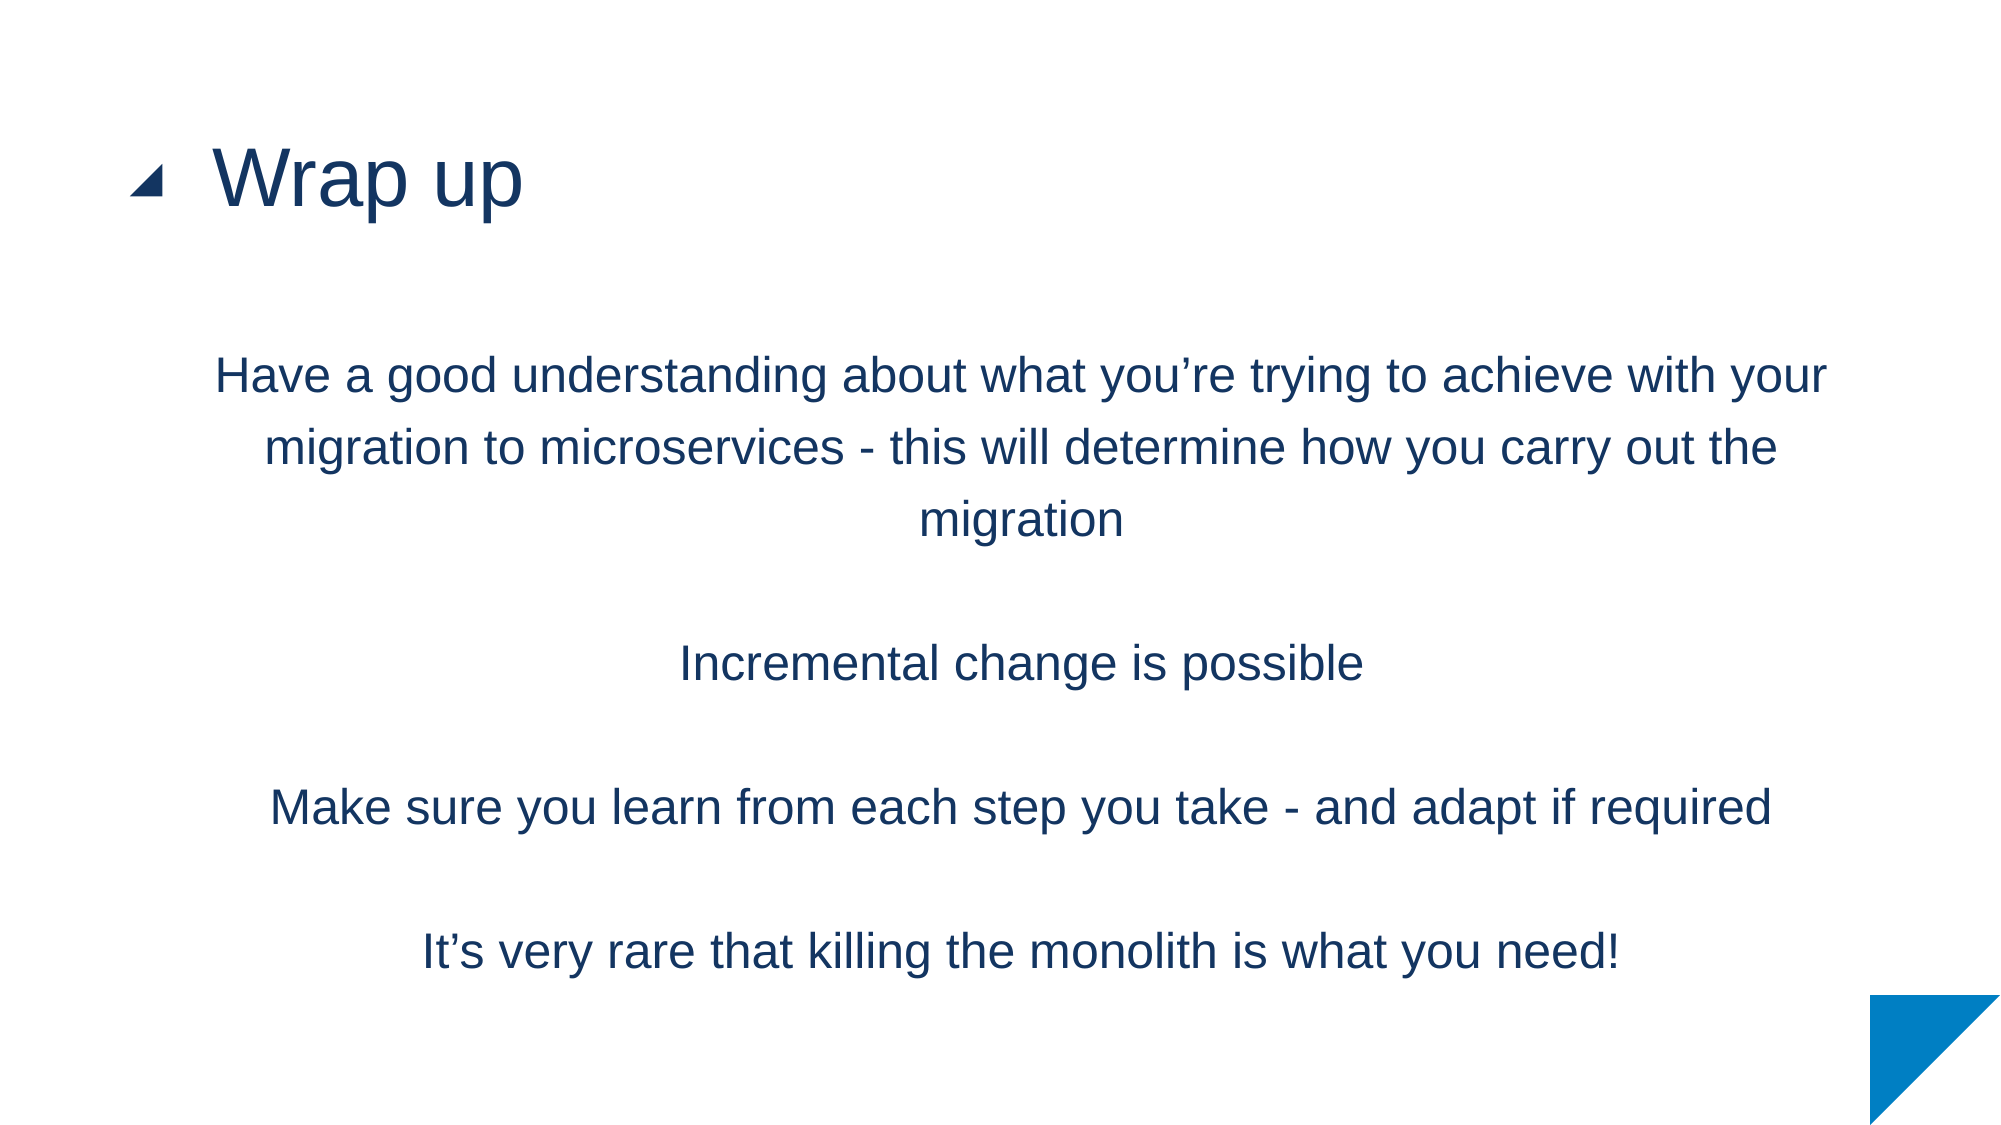

# Wrap up
Have a good understanding about what you’re trying to achieve with your migration to microservices - this will determine how you carry out the migration

Incremental change is possible

Make sure you learn from each step you take - and adapt if required

It’s very rare that killing the monolith is what you need!